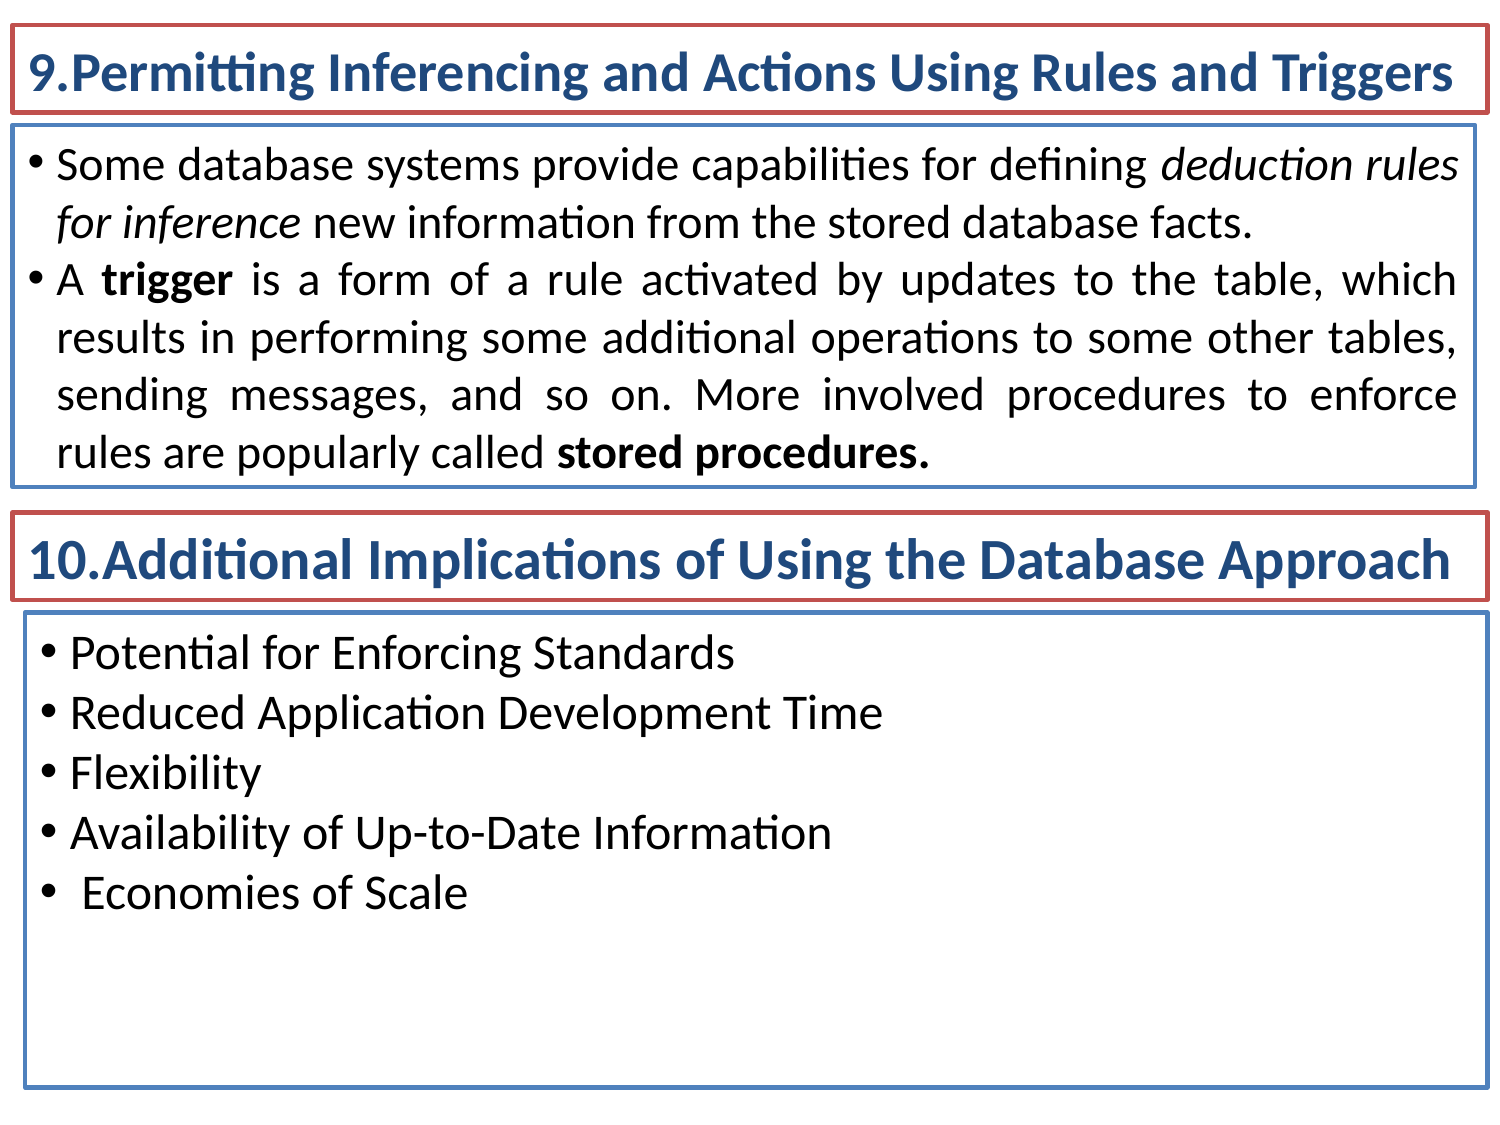

# 9.Permitting Inferencing and Actions Using Rules and Triggers
Some database systems provide capabilities for defining deduction rules for inference new information from the stored database facts.
A trigger is a form of a rule activated by updates to the table, which results in performing some additional operations to some other tables, sending messages, and so on. More involved procedures to enforce rules are popularly called stored procedures.
10.Additional Implications of Using the Database Approach
Potential for Enforcing Standards
Reduced Application Development Time
Flexibility
Availability of Up-to-Date Information
 Economies of Scale